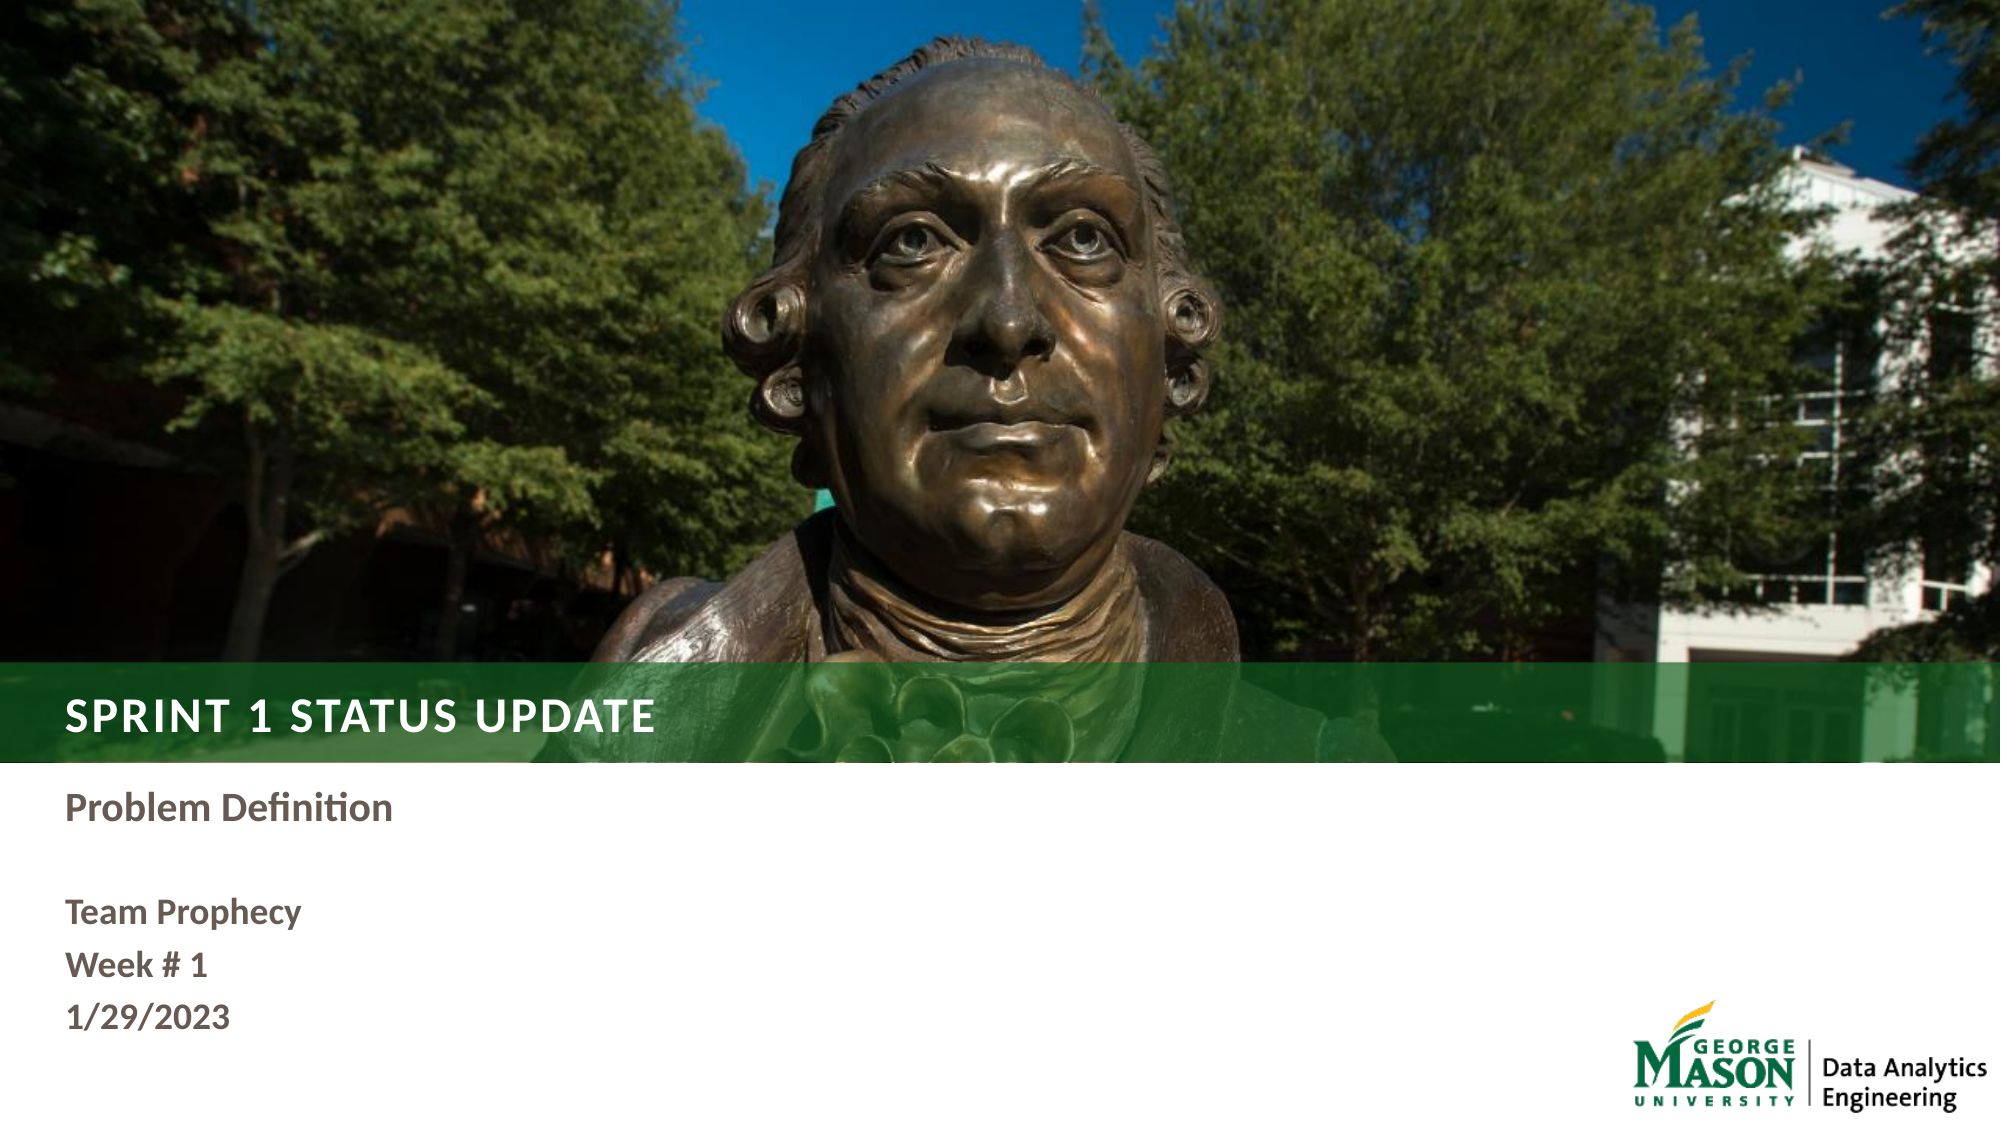

# Sprint 1 Status Update
Problem Definition
Team Prophecy
Week # 1
1/29/2023